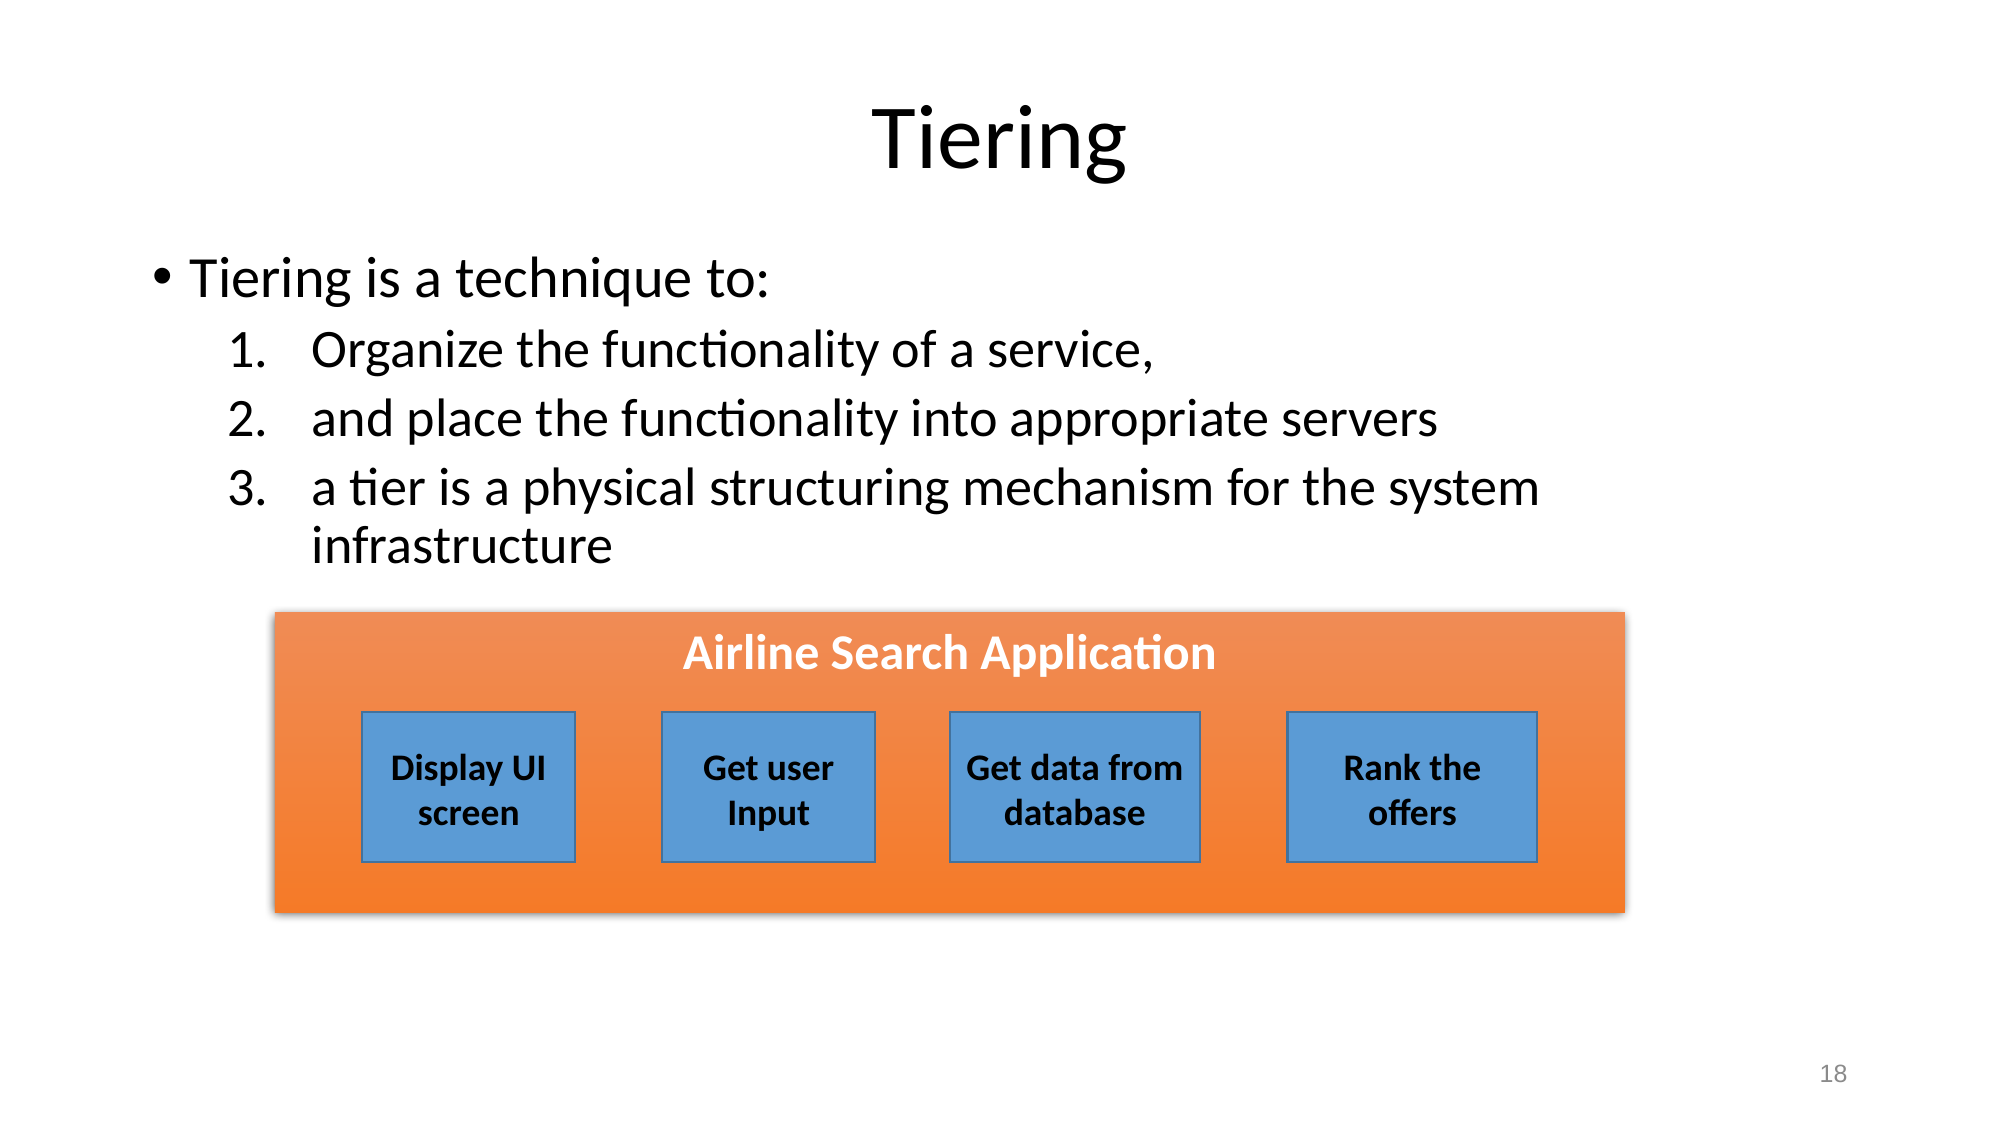

# Tiering
Tiering is a technique to:
Organize the functionality of a service,
and place the functionality into appropriate servers
a tier is a physical structuring mechanism for the system infrastructure

Airline Search Application
Display UI screen
Get user Input
Get data from database
Rank the offers
18